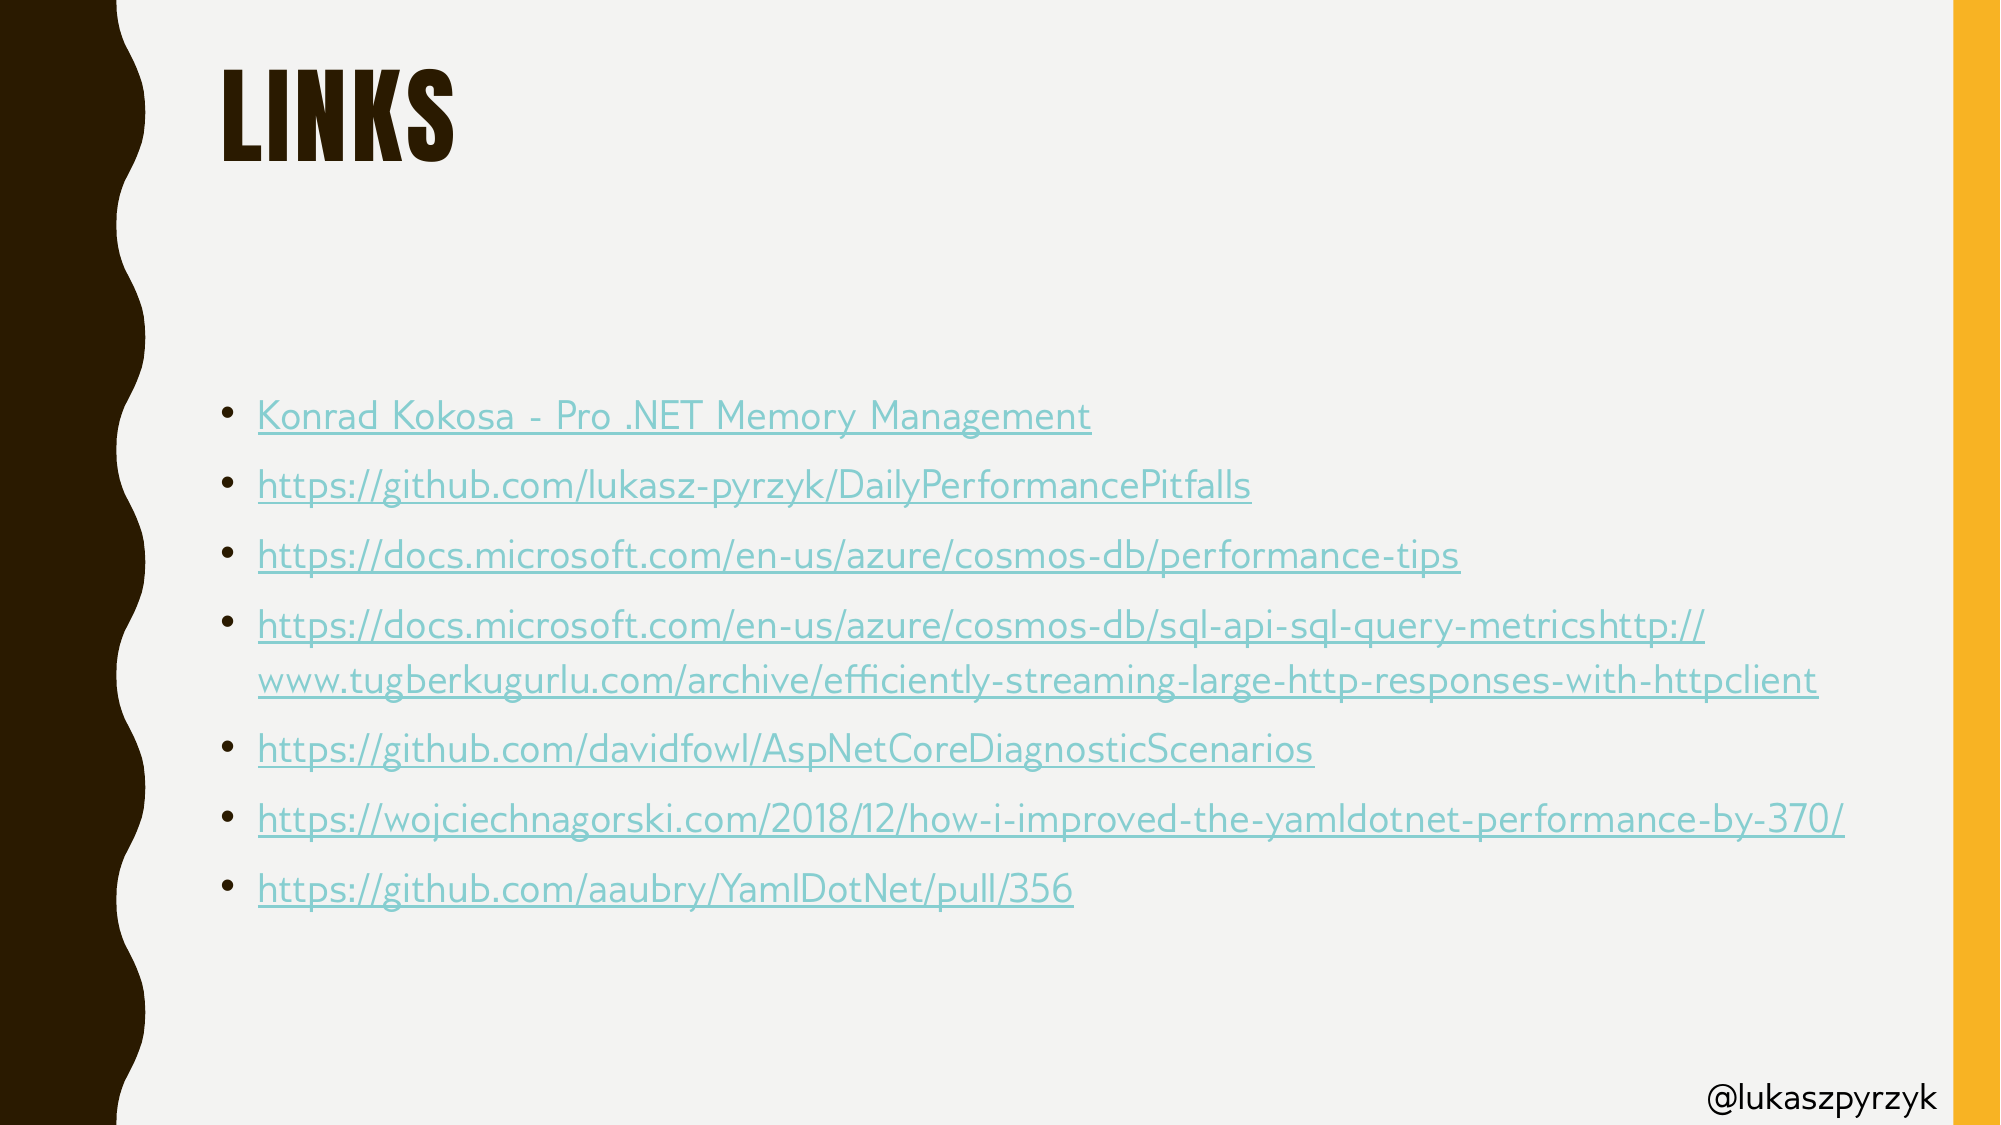

# Links
Konrad Kokosa - Pro .NET Memory Management
https://github.com/lukasz-pyrzyk/DailyPerformancePitfalls
https://docs.microsoft.com/en-us/azure/cosmos-db/performance-tips
https://docs.microsoft.com/en-us/azure/cosmos-db/sql-api-sql-query-metricshttp://www.tugberkugurlu.com/archive/efficiently-streaming-large-http-responses-with-httpclient
https://github.com/davidfowl/AspNetCoreDiagnosticScenarios
https://wojciechnagorski.com/2018/12/how-i-improved-the-yamldotnet-performance-by-370/
https://github.com/aaubry/YamlDotNet/pull/356

@lukaszpyrzyk